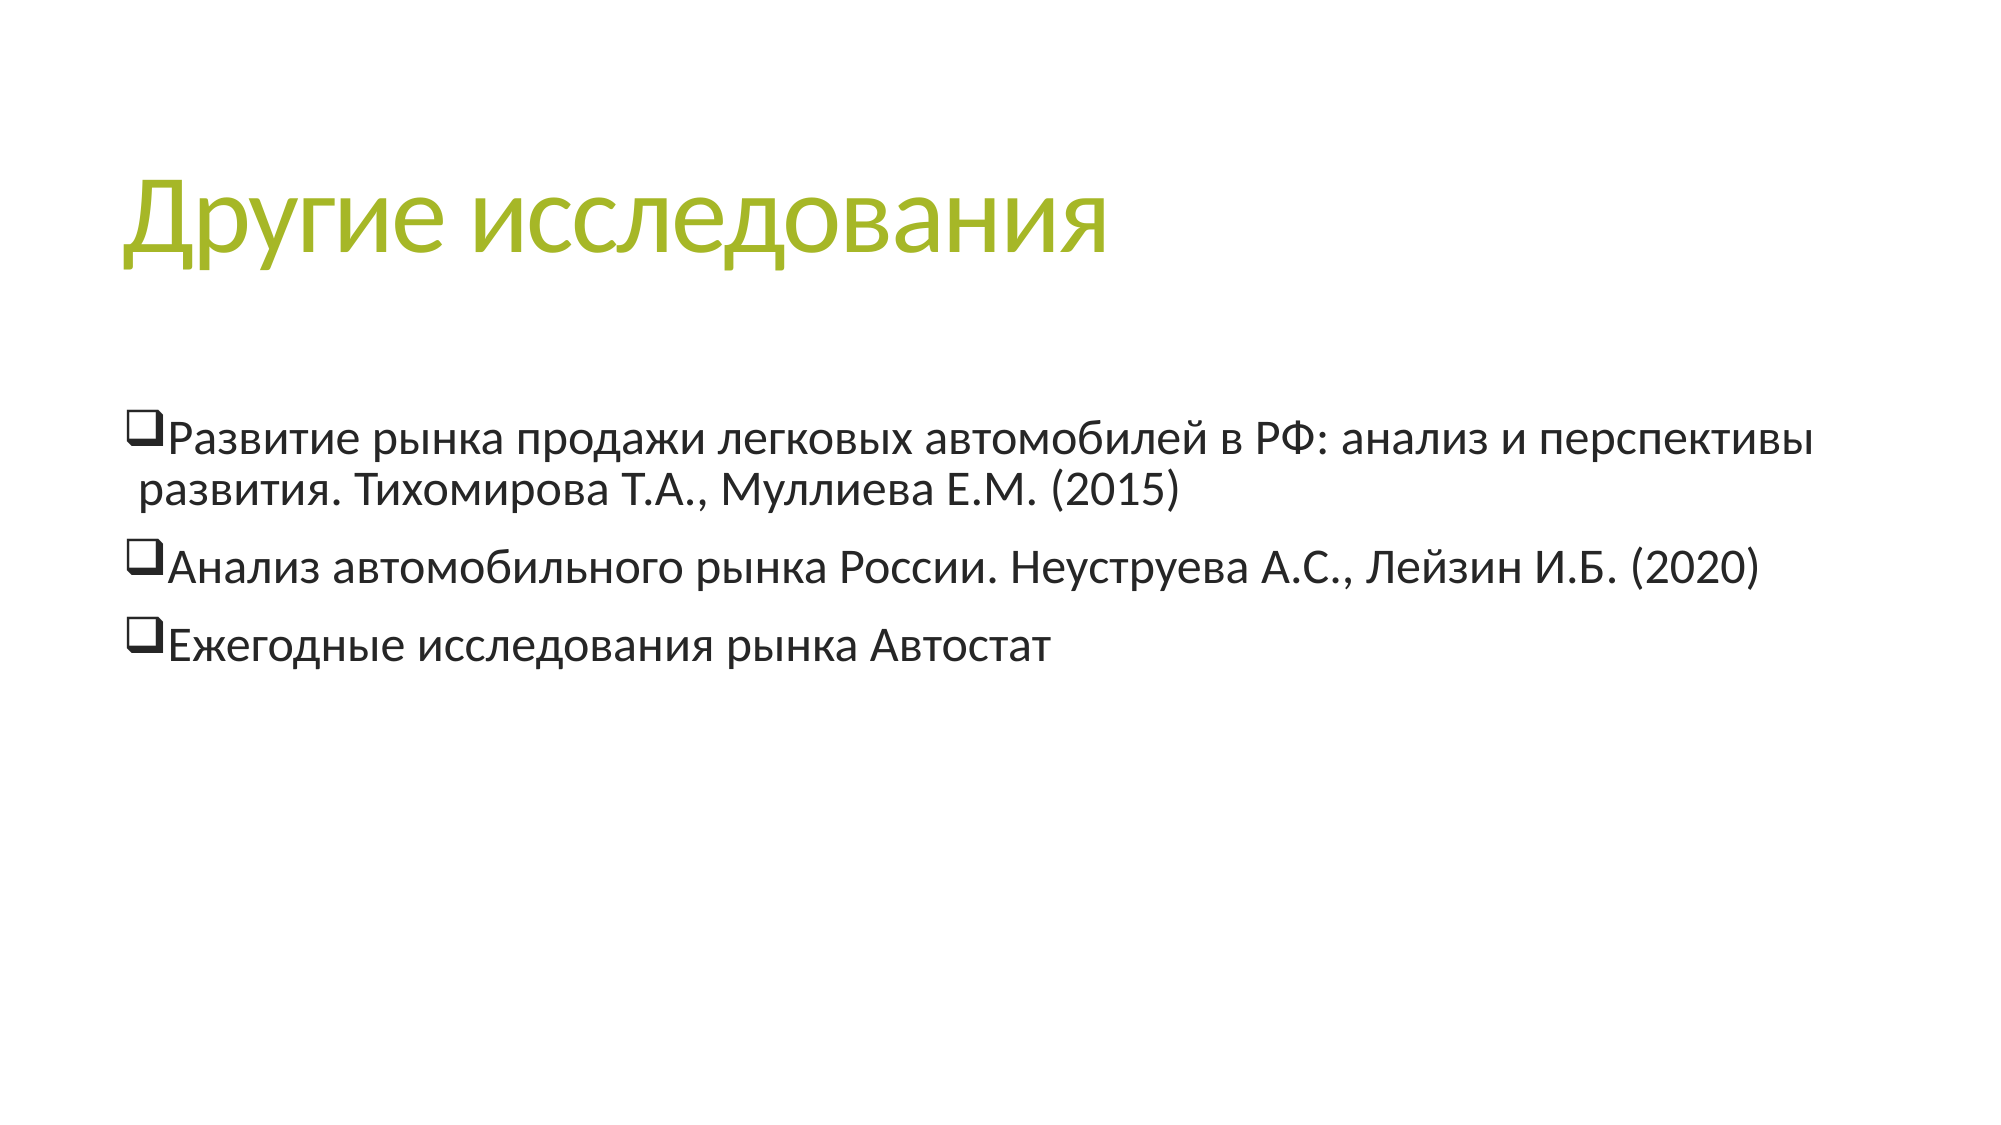

# Другие исследования
Развитие рынка продажи легковых автомобилей в РФ: анализ и перспективы развития. Тихомирова Т.А., Муллиева Е.М. (2015)
Анализ автомобильного рынка России. Неуструева А.С., Лейзин И.Б. (2020)
Ежегодные исследования рынка Автостат